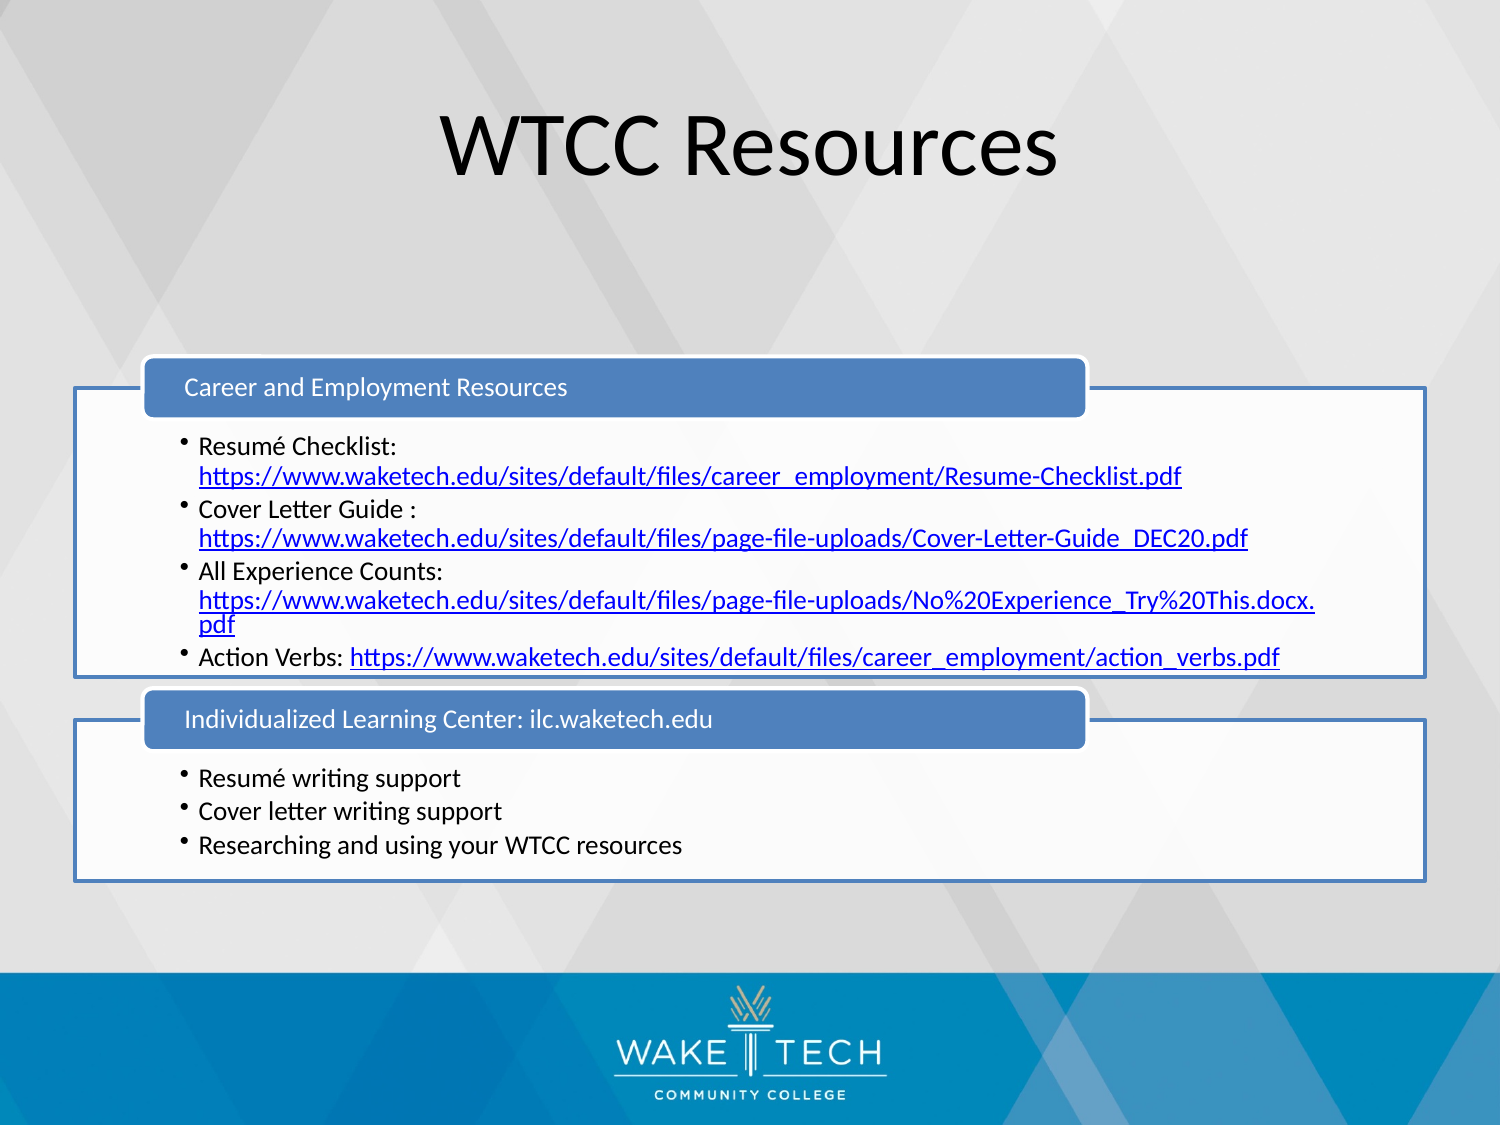

# WTCC Resources
Resumé Checklist:  https://www.waketech.edu/sites/default/files/career_employment/Resume-Checklist.pdf
Cover Letter Guide : https://www.waketech.edu/sites/default/files/page-file-uploads/Cover-Letter-Guide_DEC20.pdf
All Experience Counts: https://www.waketech.edu/sites/default/files/page-file-uploads/No%20Experience_Try%20This.docx.pdf
Action Verbs: https://www.waketech.edu/sites/default/files/career_employment/action_verbs.pdf
Career and Employment Resources
Resumé writing support
Cover letter writing support
Researching and using your WTCC resources
Individualized Learning Center: ilc.waketech.edu